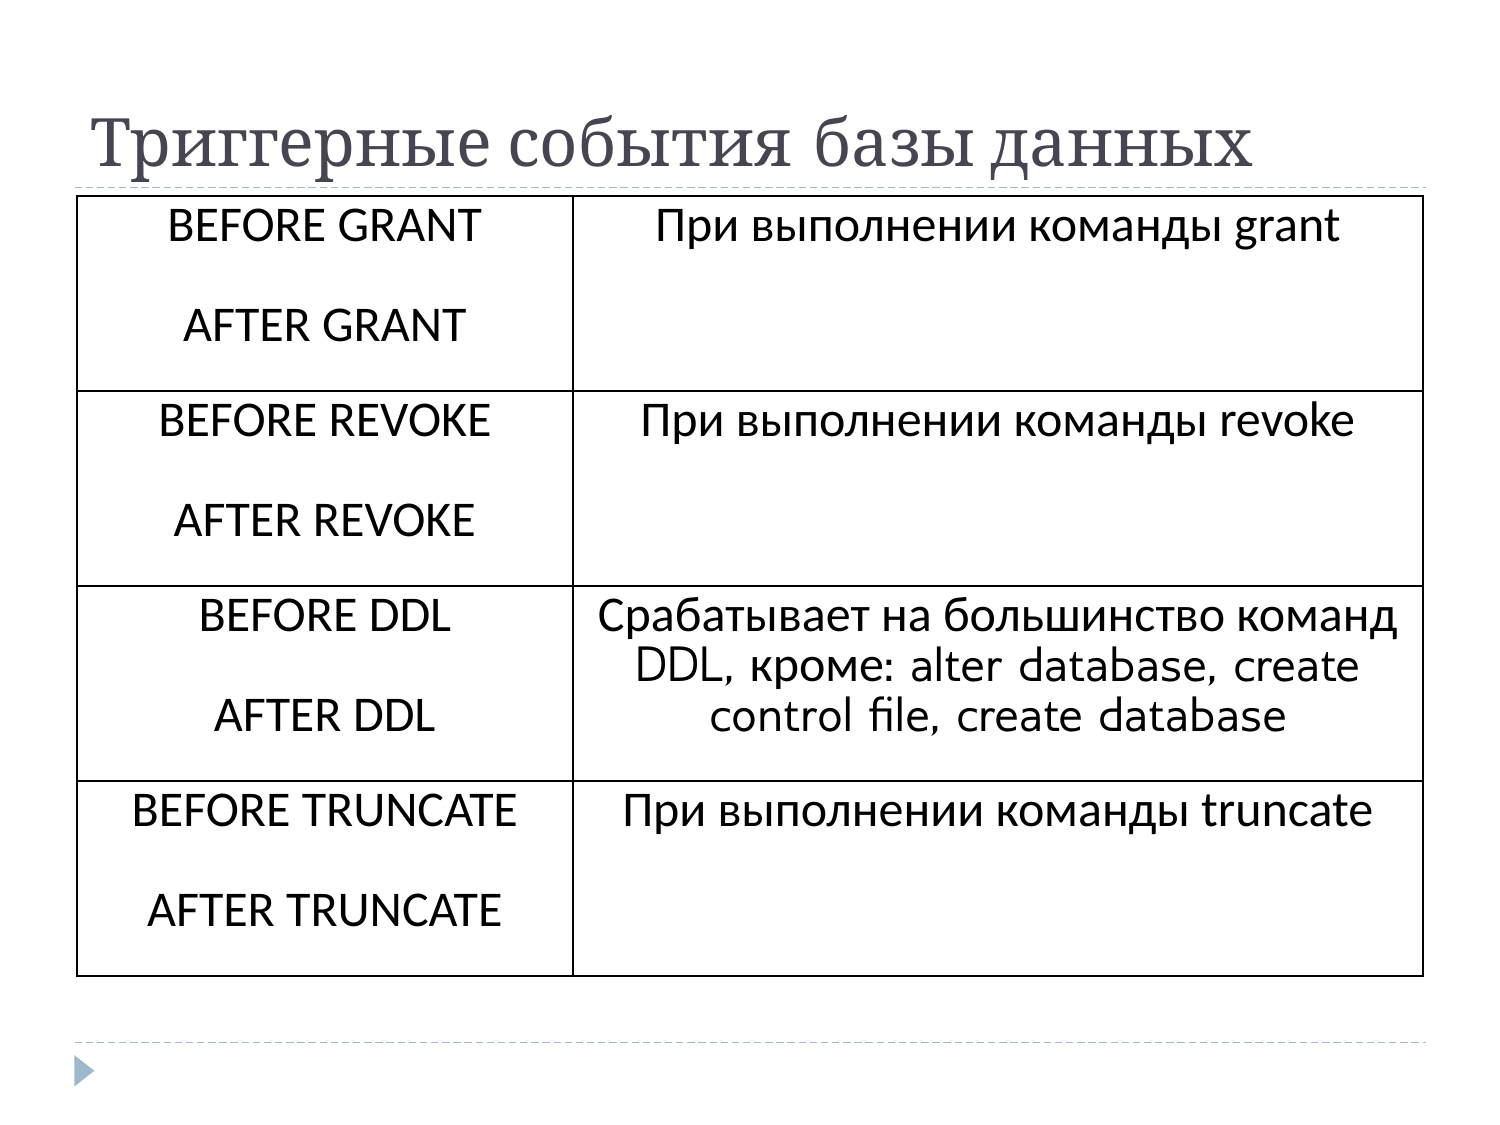

# Триггерные события базы данных
| BEFORE GRANT AFTER GRANT | При выполнении команды grant |
| --- | --- |
| BEFORE REVOKE AFTER REVOKE | При выполнении команды revoke |
| BEFORE DDL AFTER DDL | Срабатывает на большинство команд DDL, кроме: alter database, create control file, create database |
| BEFORE TRUNCATE AFTER TRUNCATE | При выполнении команды truncate |